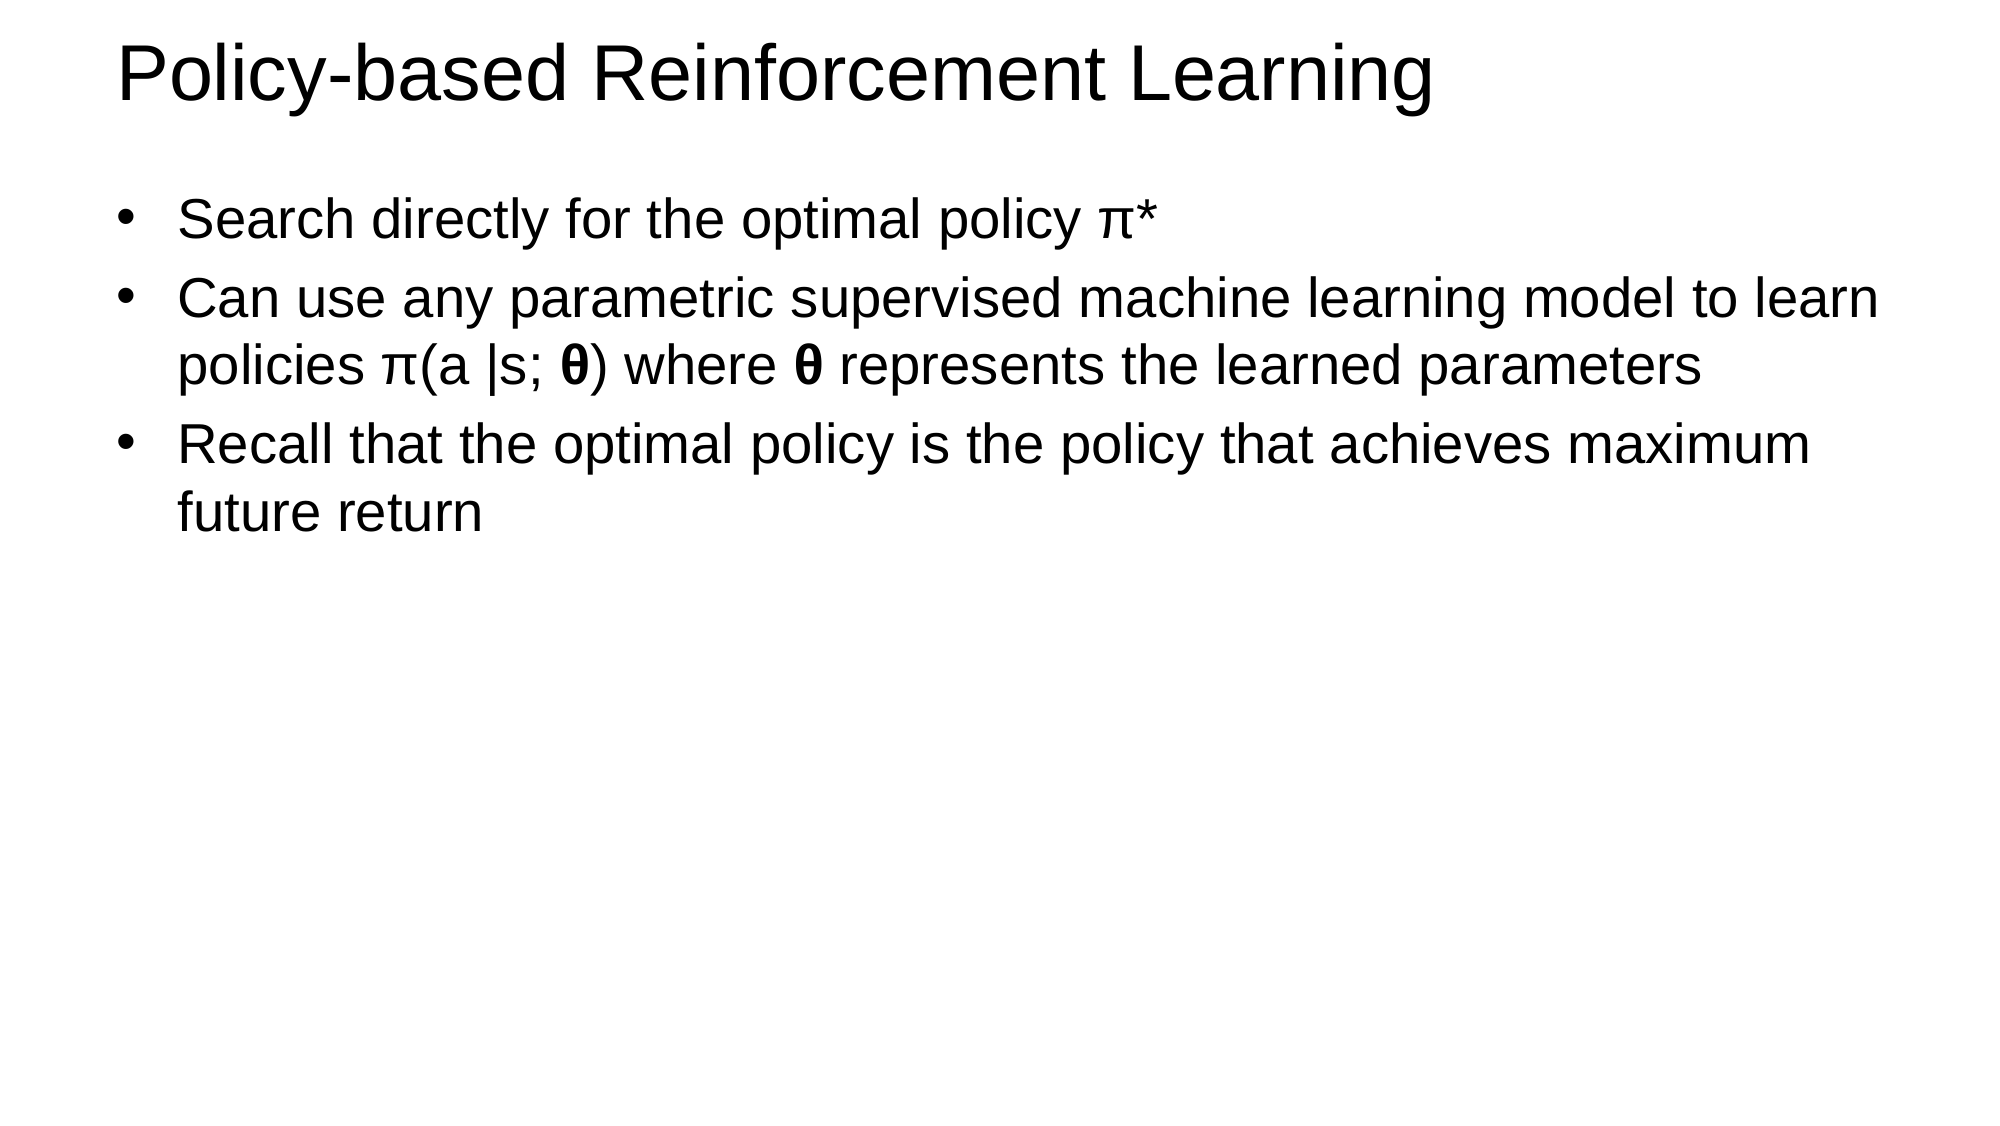

# Policy-based Reinforcement Learning
Search directly for the optimal policy π*
Can use any parametric supervised machine learning model to learn policies π(a |s; θ) where θ represents the learned parameters
Recall that the optimal policy is the policy that achieves maximum future return